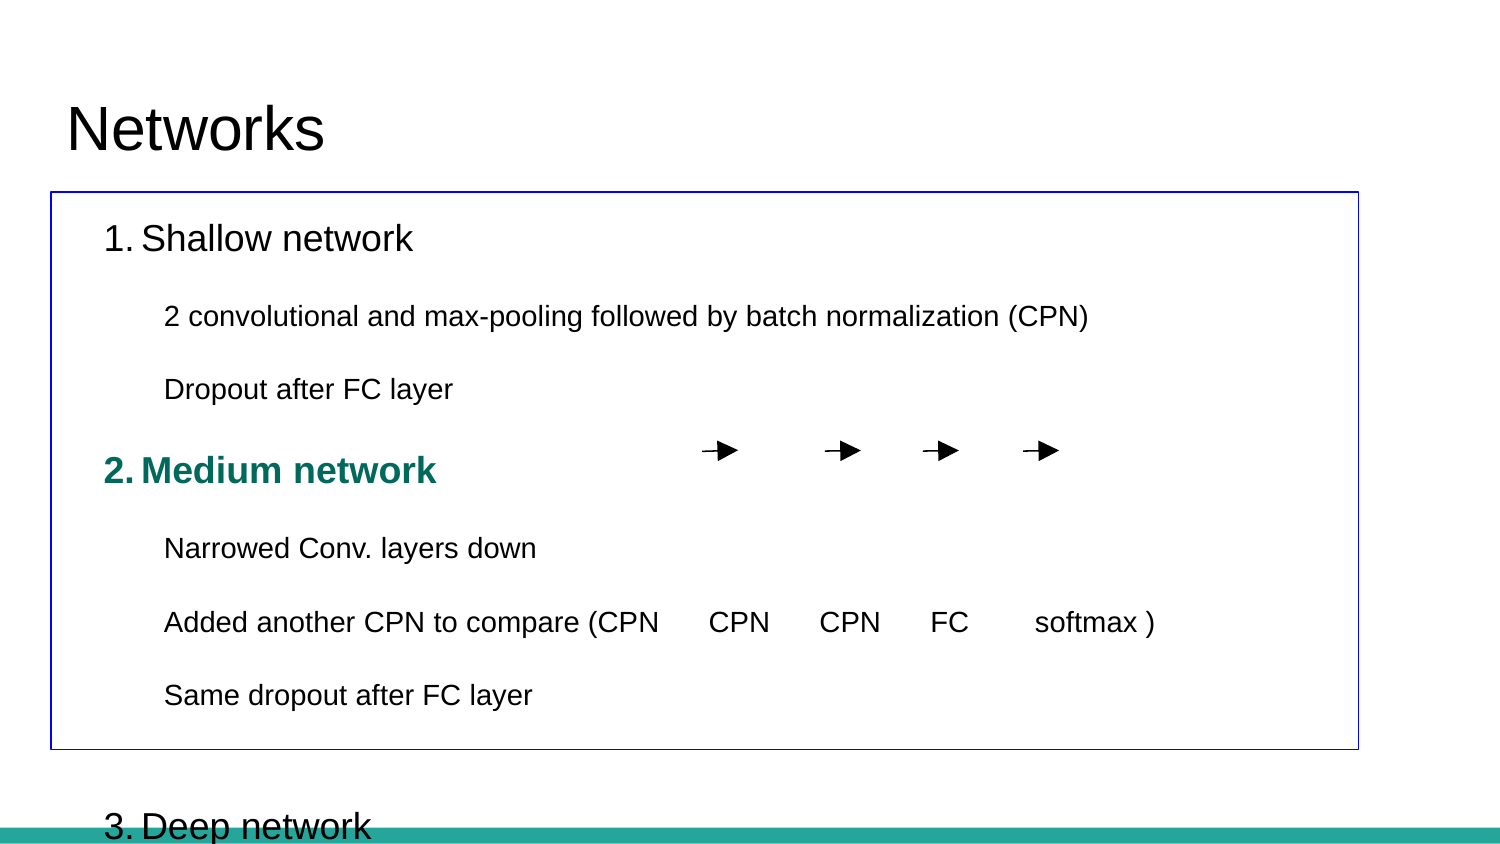

# Networks
Shallow network
2 convolutional and max-pooling followed by batch normalization (CPN)
Dropout after FC layer
Medium network
Narrowed Conv. layers down
Added another CPN to compare (CPN      CPN      CPN      FC        softmax )
Same dropout after FC layer

Deep network